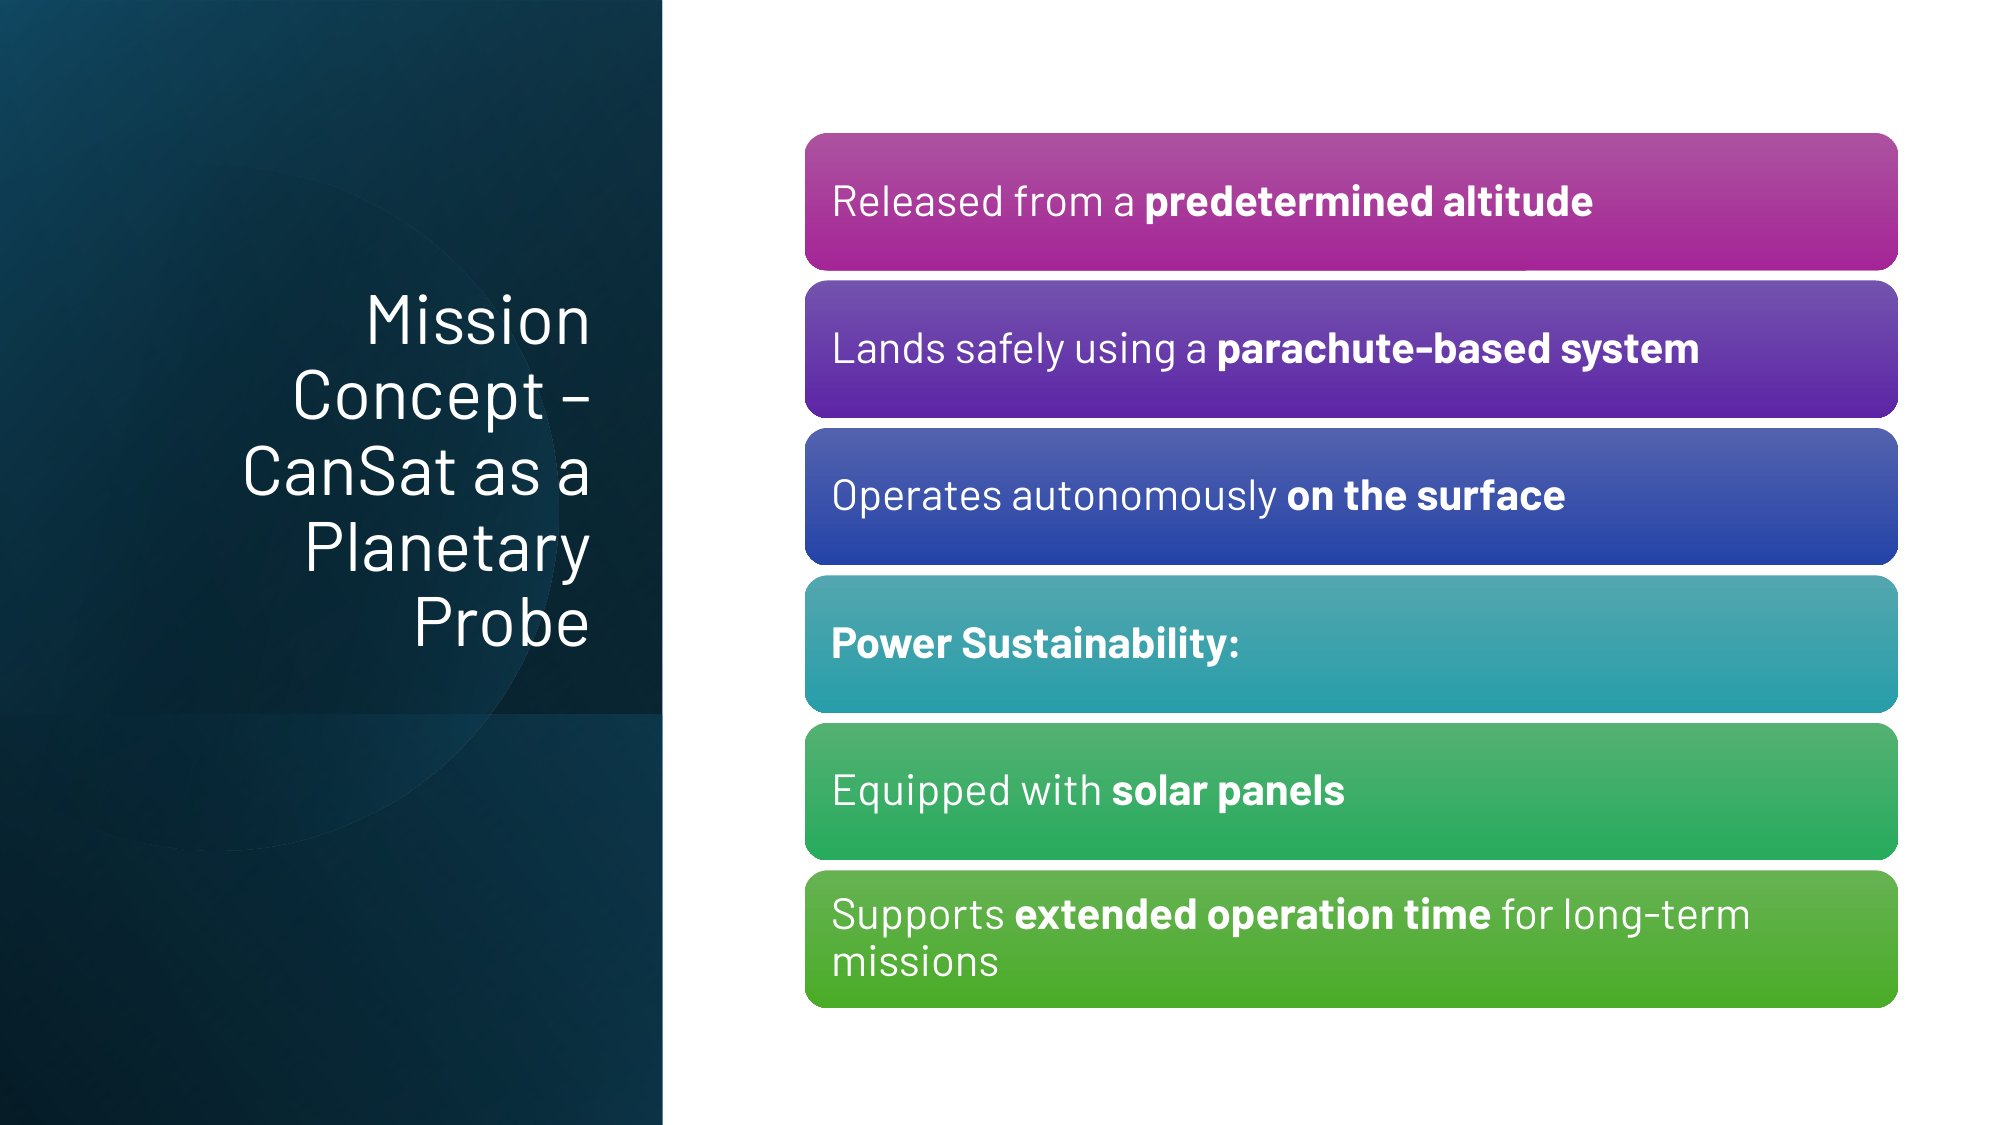

Released from a predetermined altitude
Lands safely using a parachute-based system
Operates autonomously on the surface
Power Sustainability:
Equipped with solar panels
Supports extended operation time for long-term missions

# Mission Concept – CanSat as a Planetary Probe